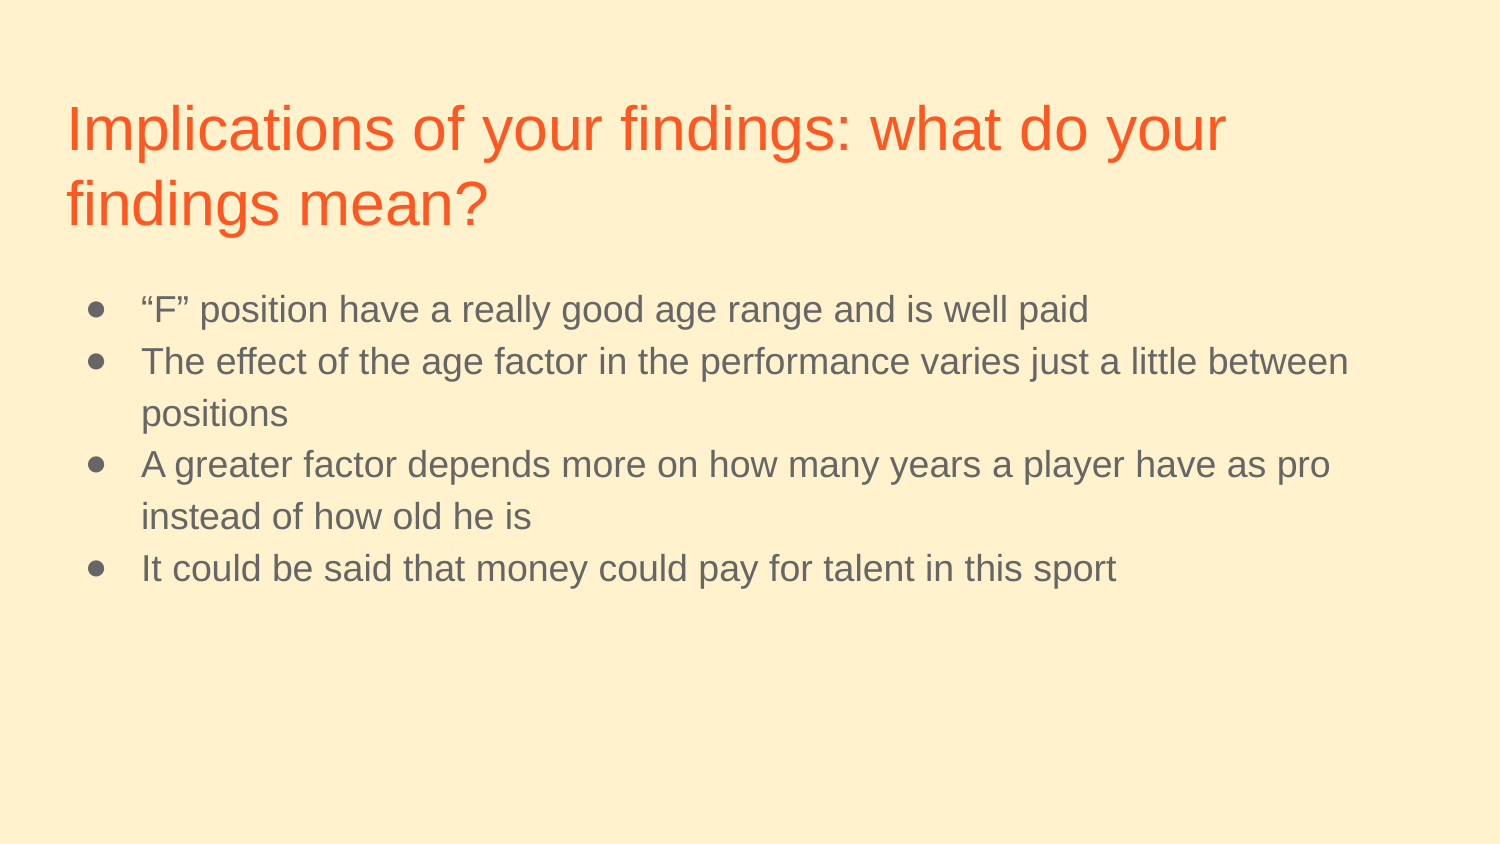

# Implications of your findings: what do your findings mean?
“F” position have a really good age range and is well paid
The effect of the age factor in the performance varies just a little between positions
A greater factor depends more on how many years a player have as pro instead of how old he is
It could be said that money could pay for talent in this sport